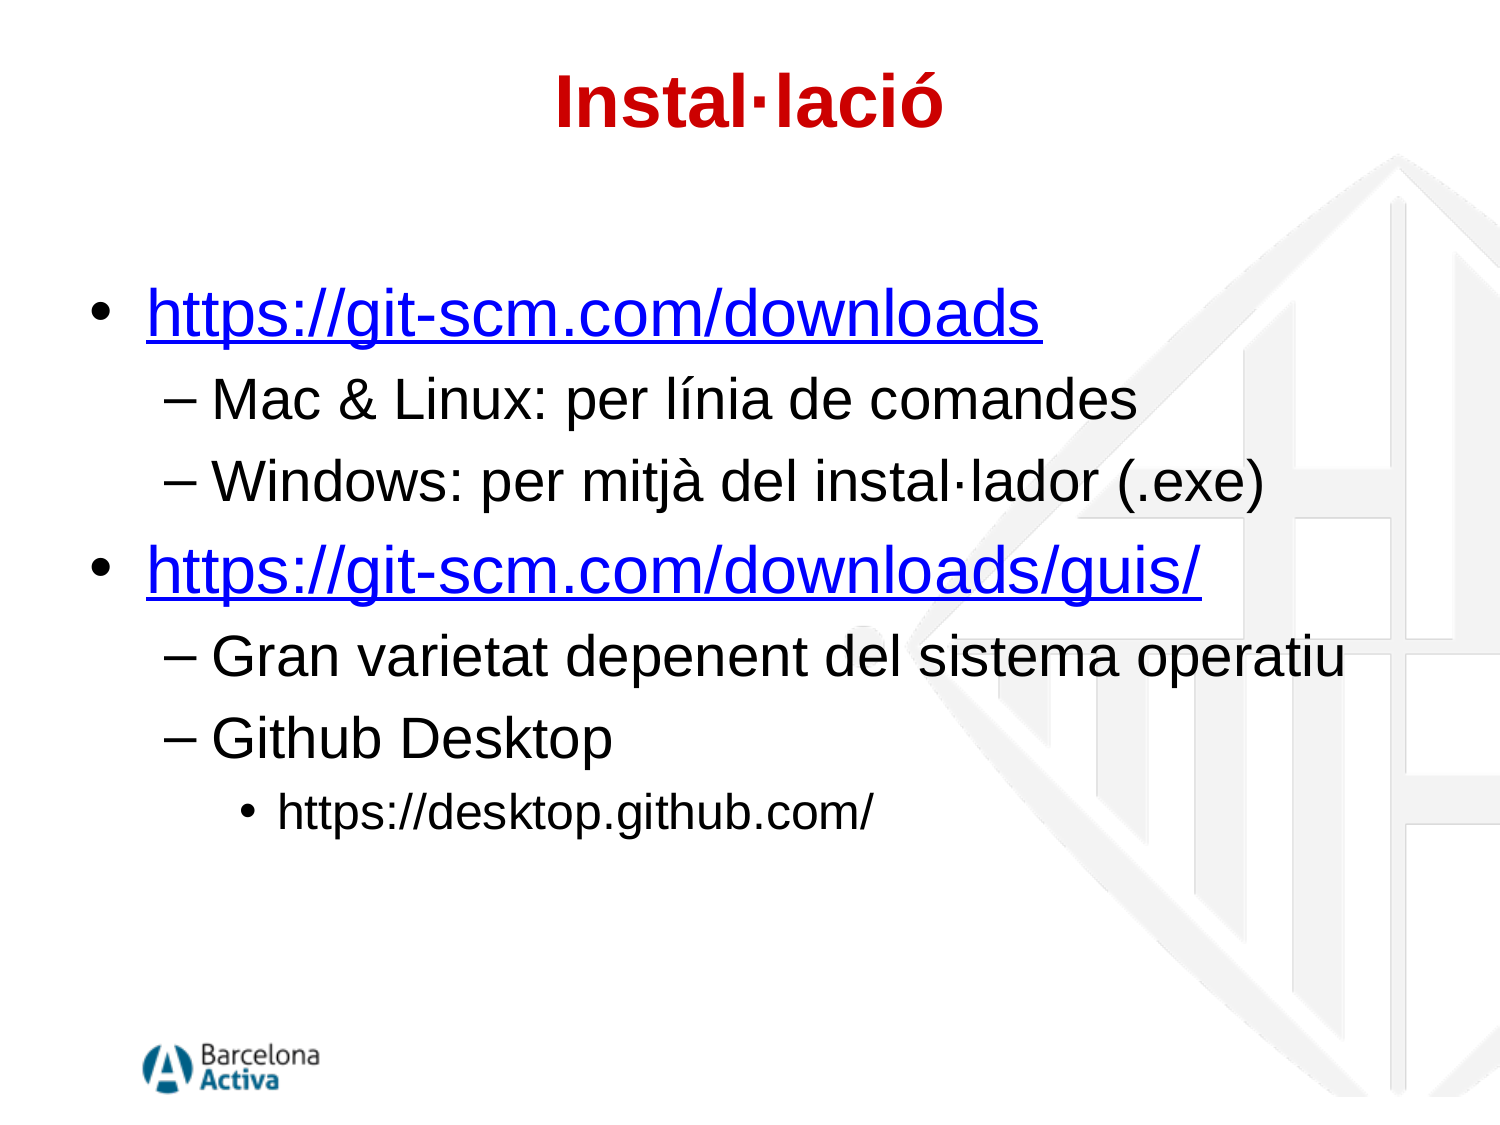

# Instal·lació
https://git-scm.com/downloads
Mac & Linux: per línia de comandes
Windows: per mitjà del instal·lador (.exe)
https://git-scm.com/downloads/guis/
Gran varietat depenent del sistema operatiu
Github Desktop
https://desktop.github.com/